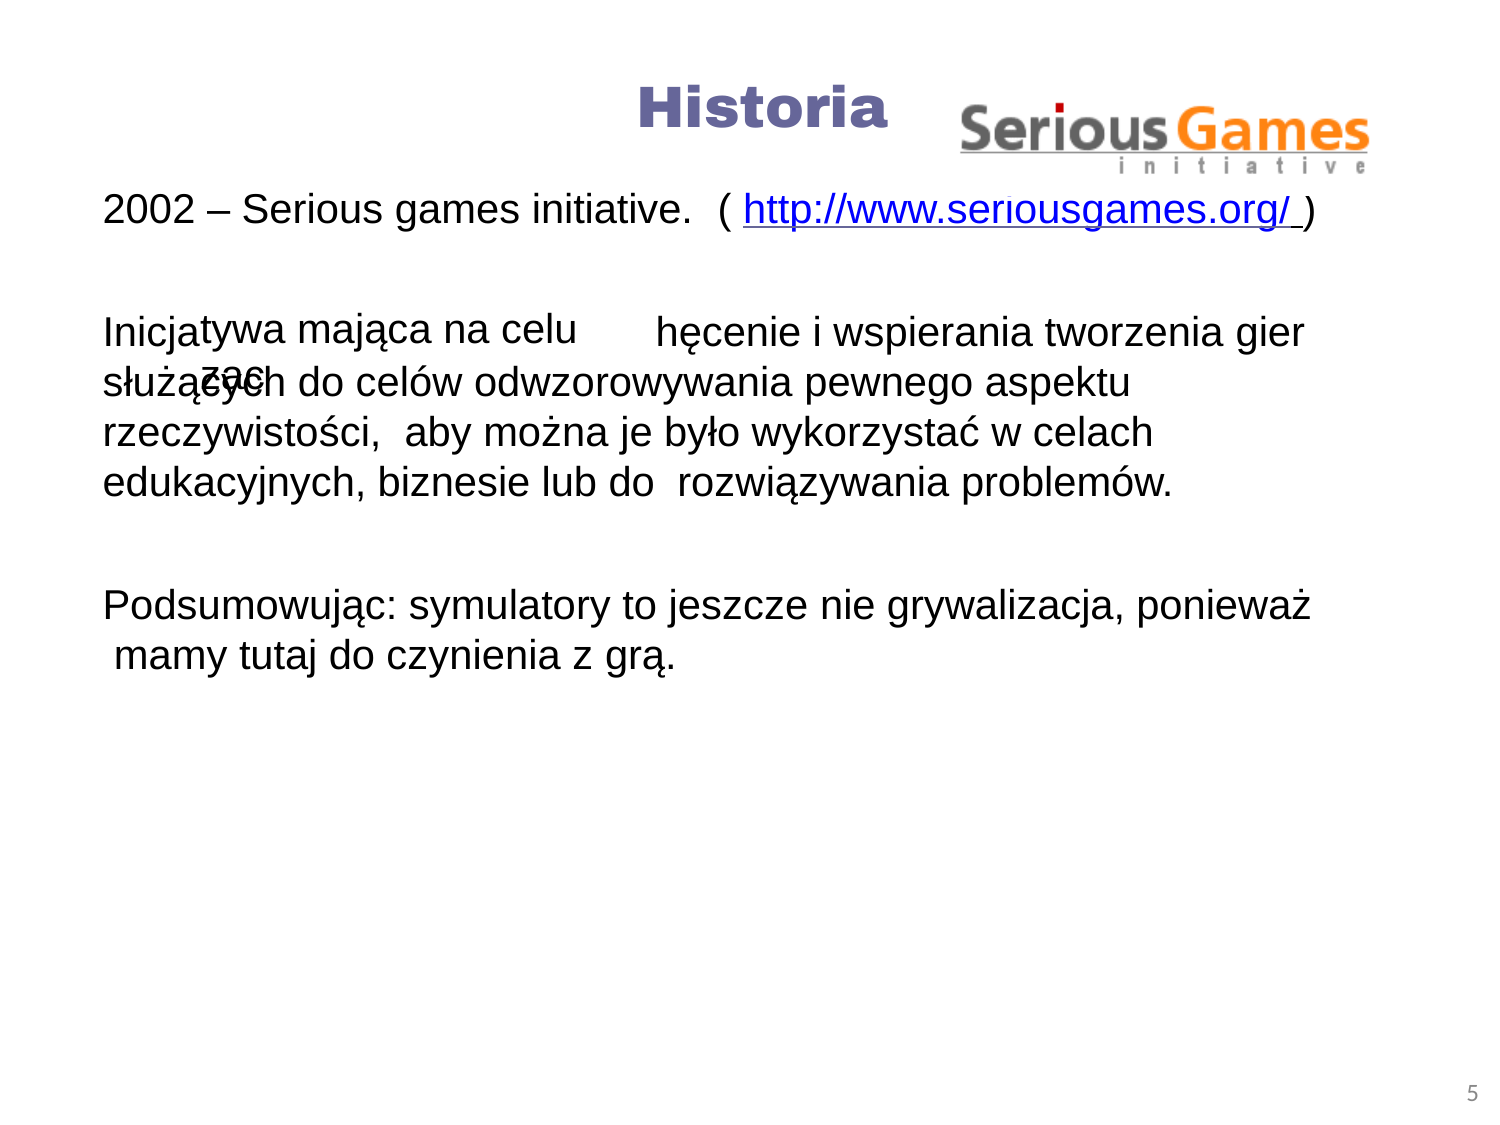

# Historia

2002 – Serious games initiative.	( http://www.seriousgames.org/ )

Inicja	hęcenie i wspierania tworzenia gier  służących do celów odwzorowywania pewnego aspektu rzeczywistości,  aby można je było wykorzystać w celach edukacyjnych, biznesie lub do  rozwiązywania problemów.

Podsumowując: symulatory to jeszcze nie grywalizacja, ponieważ  mamy tutaj do czynienia z grą.
tywa mająca na celu zac
5